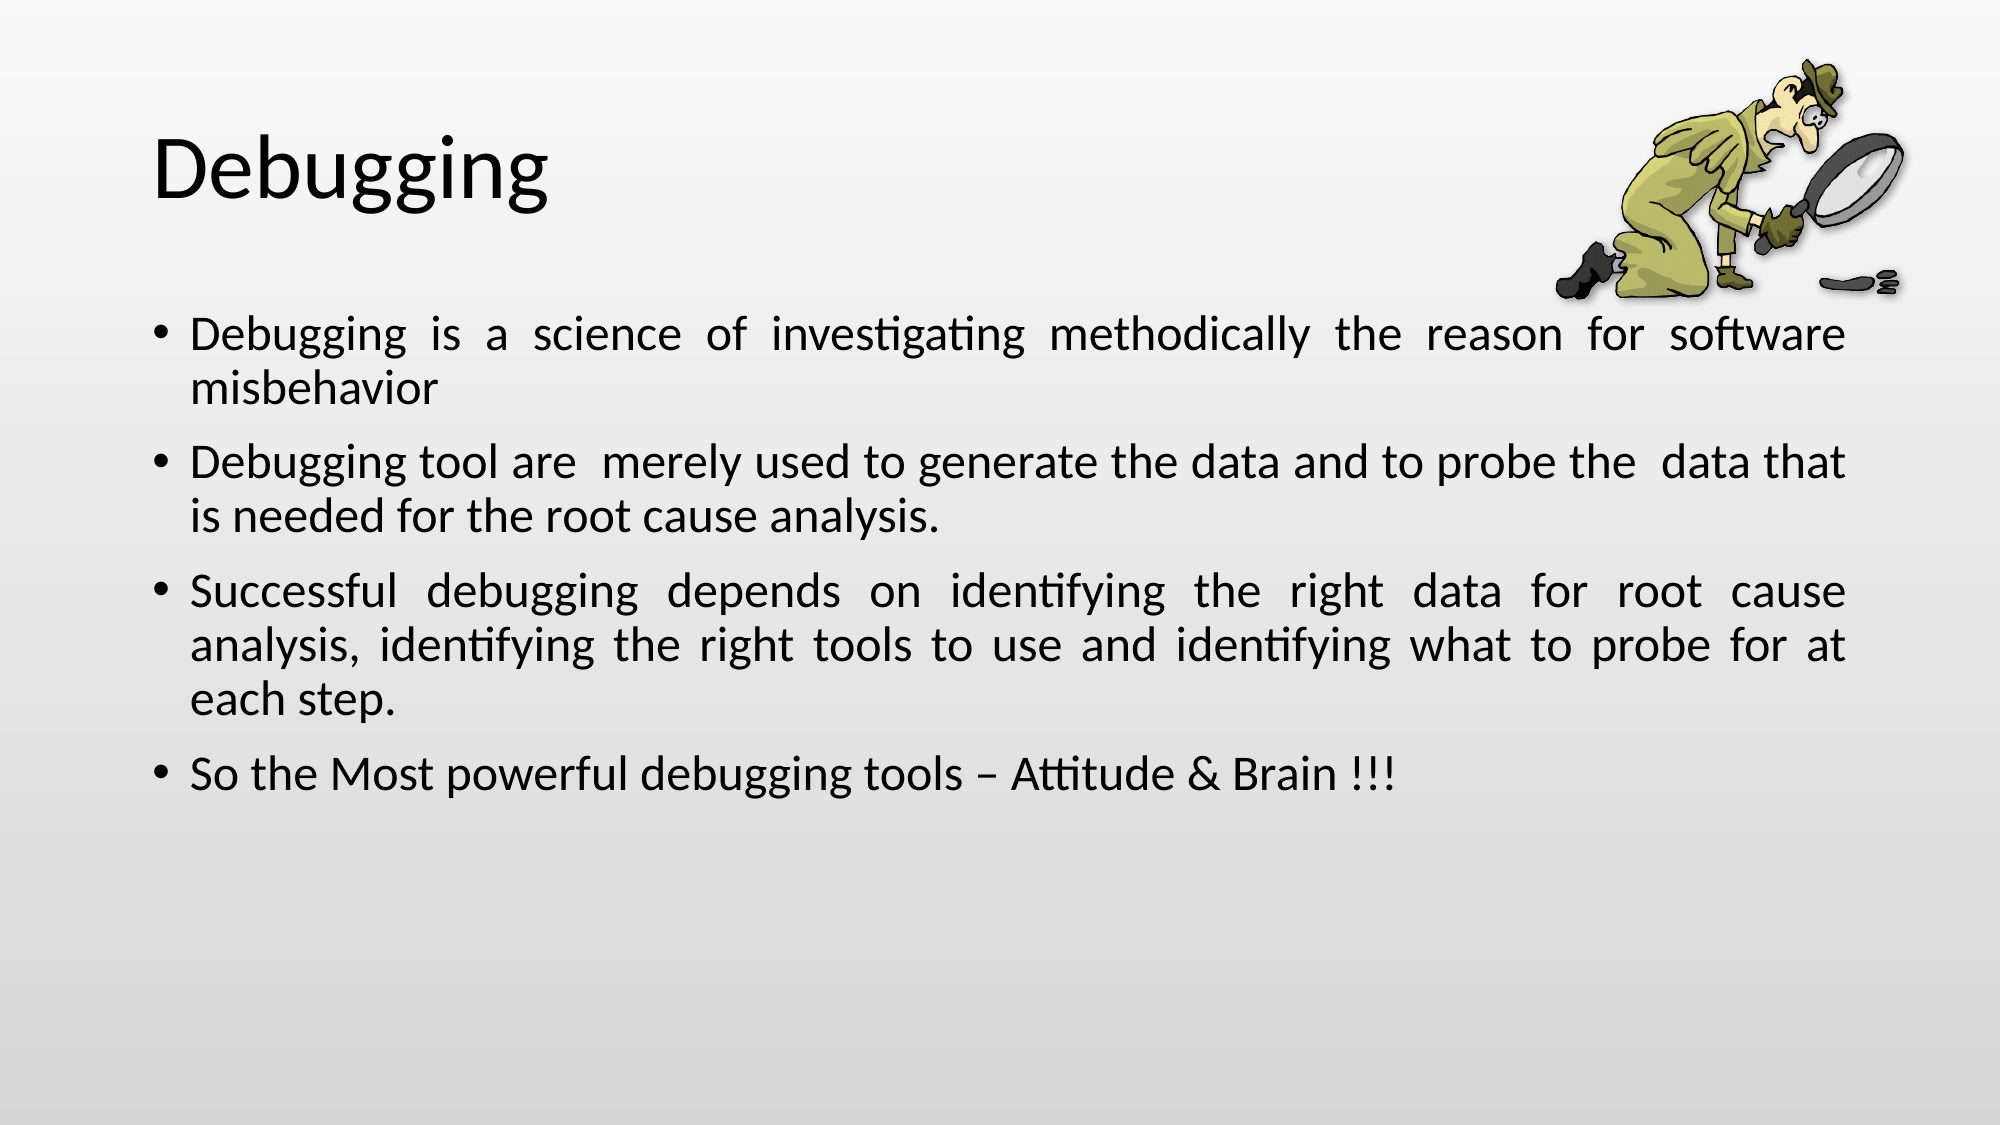

# Debugging
Debugging is a science of investigating methodically the reason for software misbehavior
Debugging tool are  merely used to generate the data and to probe the  data that is needed for the root cause analysis.
Successful debugging depends on identifying the right data for root cause analysis, identifying the right tools to use and identifying what to probe for at each step.
So the Most powerful debugging tools – Attitude & Brain !!!